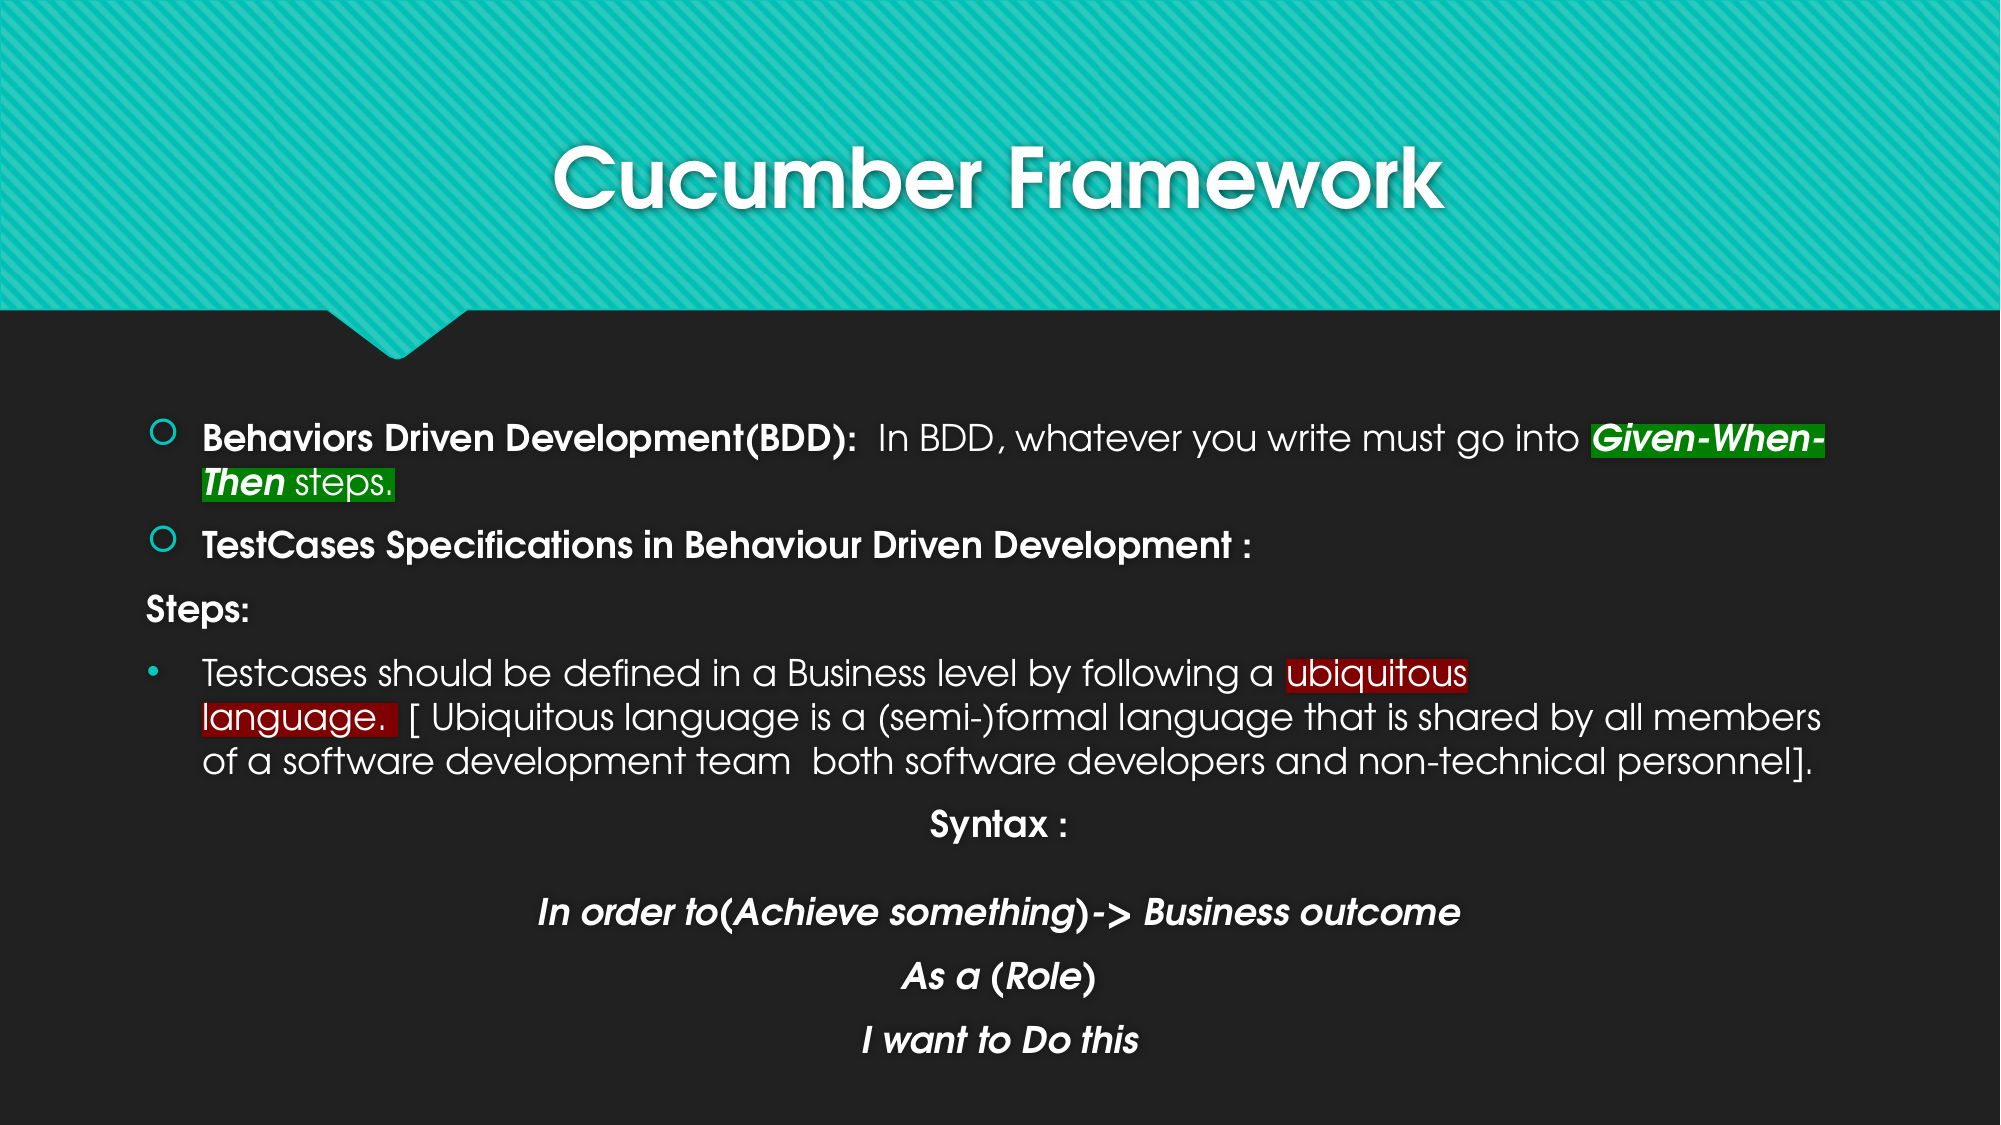

# Cucumber Framework
Behaviors Driven Development(BDD):  In BDD, whatever you write must go into Given-When-Then steps.
TestCases Specifications in Behaviour Driven Development :
Steps:
Testcases should be defined in a Business level by following a ubiquitous language.  [ Ubiquitous language is a (semi-)formal language that is shared by all members of a software development team  both software developers and non-technical personnel].
Syntax :
In order to(Achieve something)-> Business outcome
As a (Role)
I want to Do this